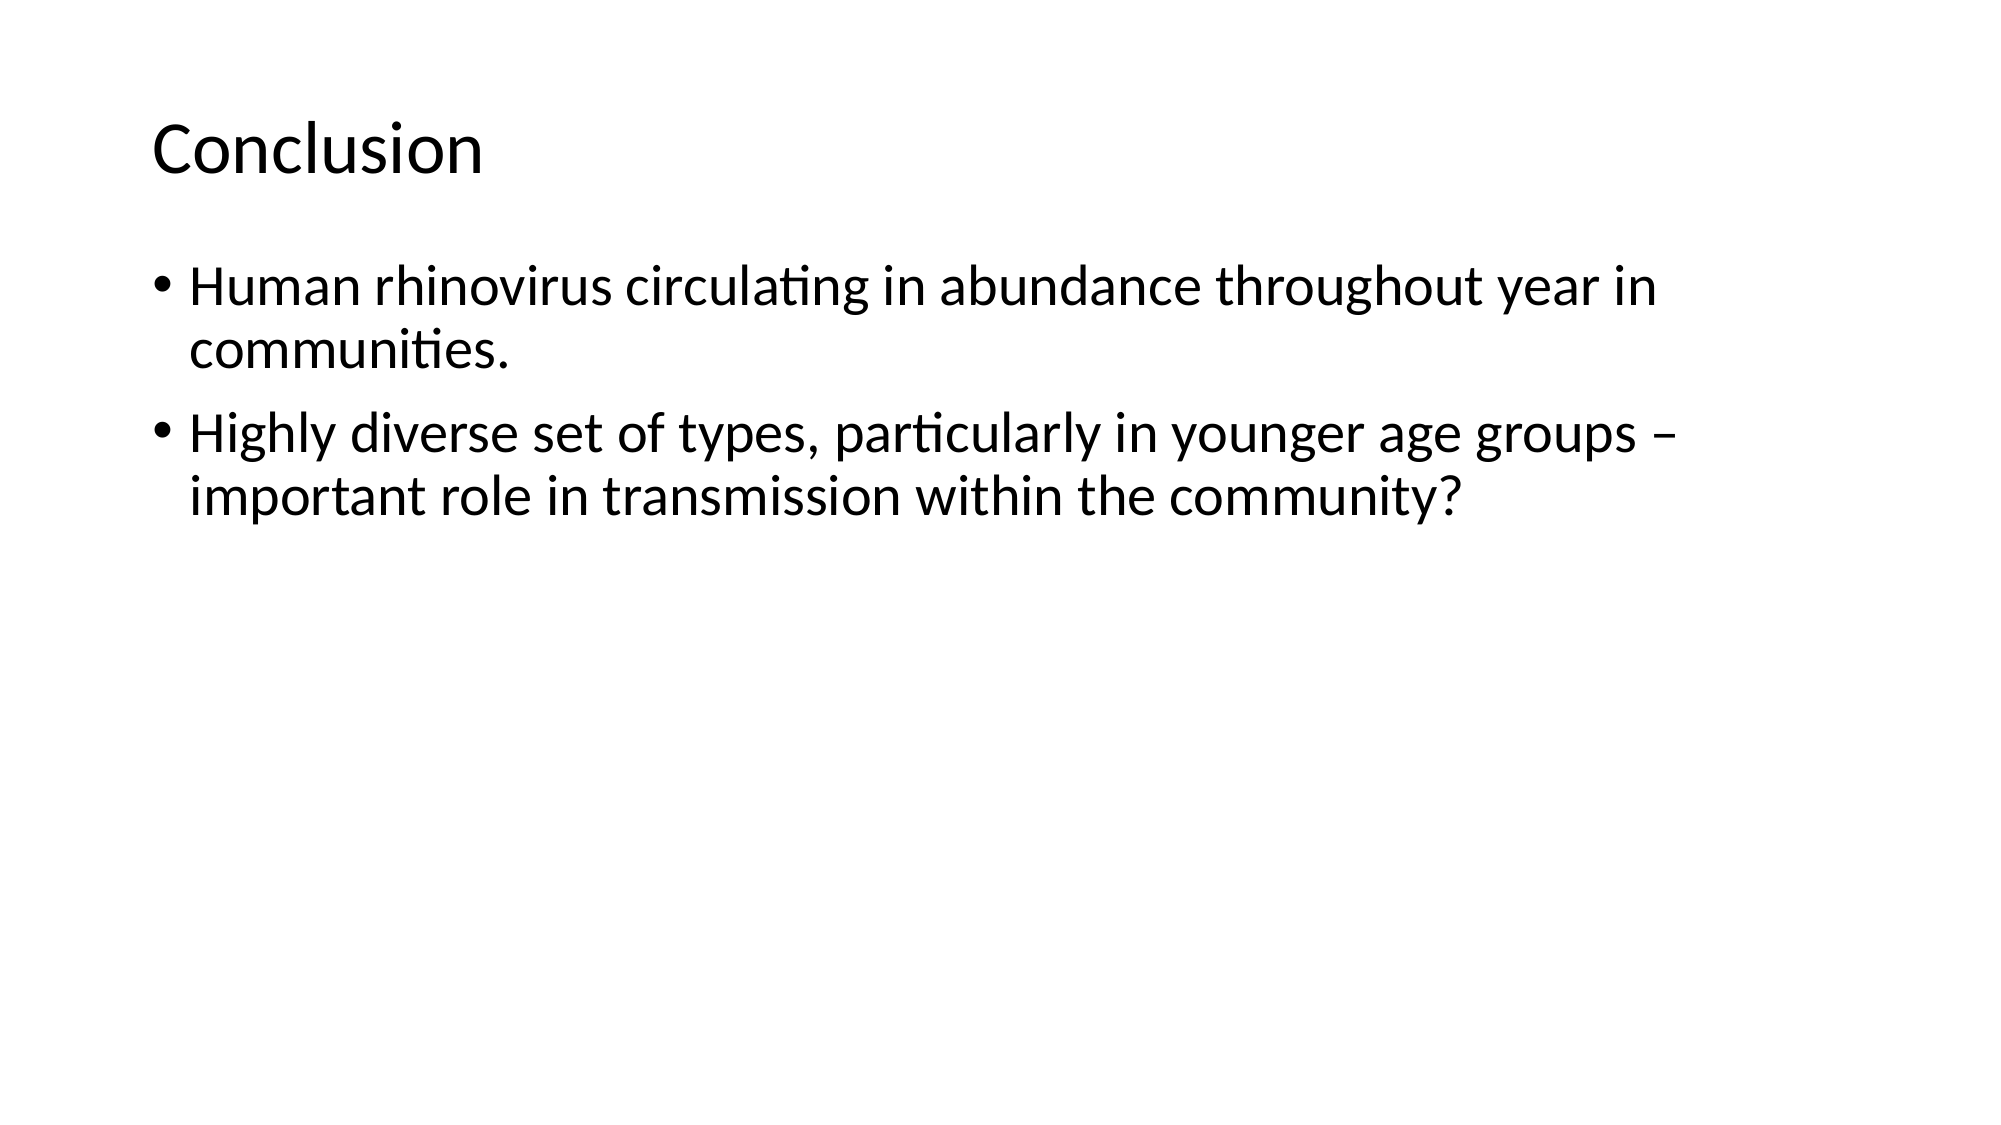

# Conclusion
Human rhinovirus circulating in abundance throughout year in communities.
Highly diverse set of types, particularly in younger age groups – important role in transmission within the community?